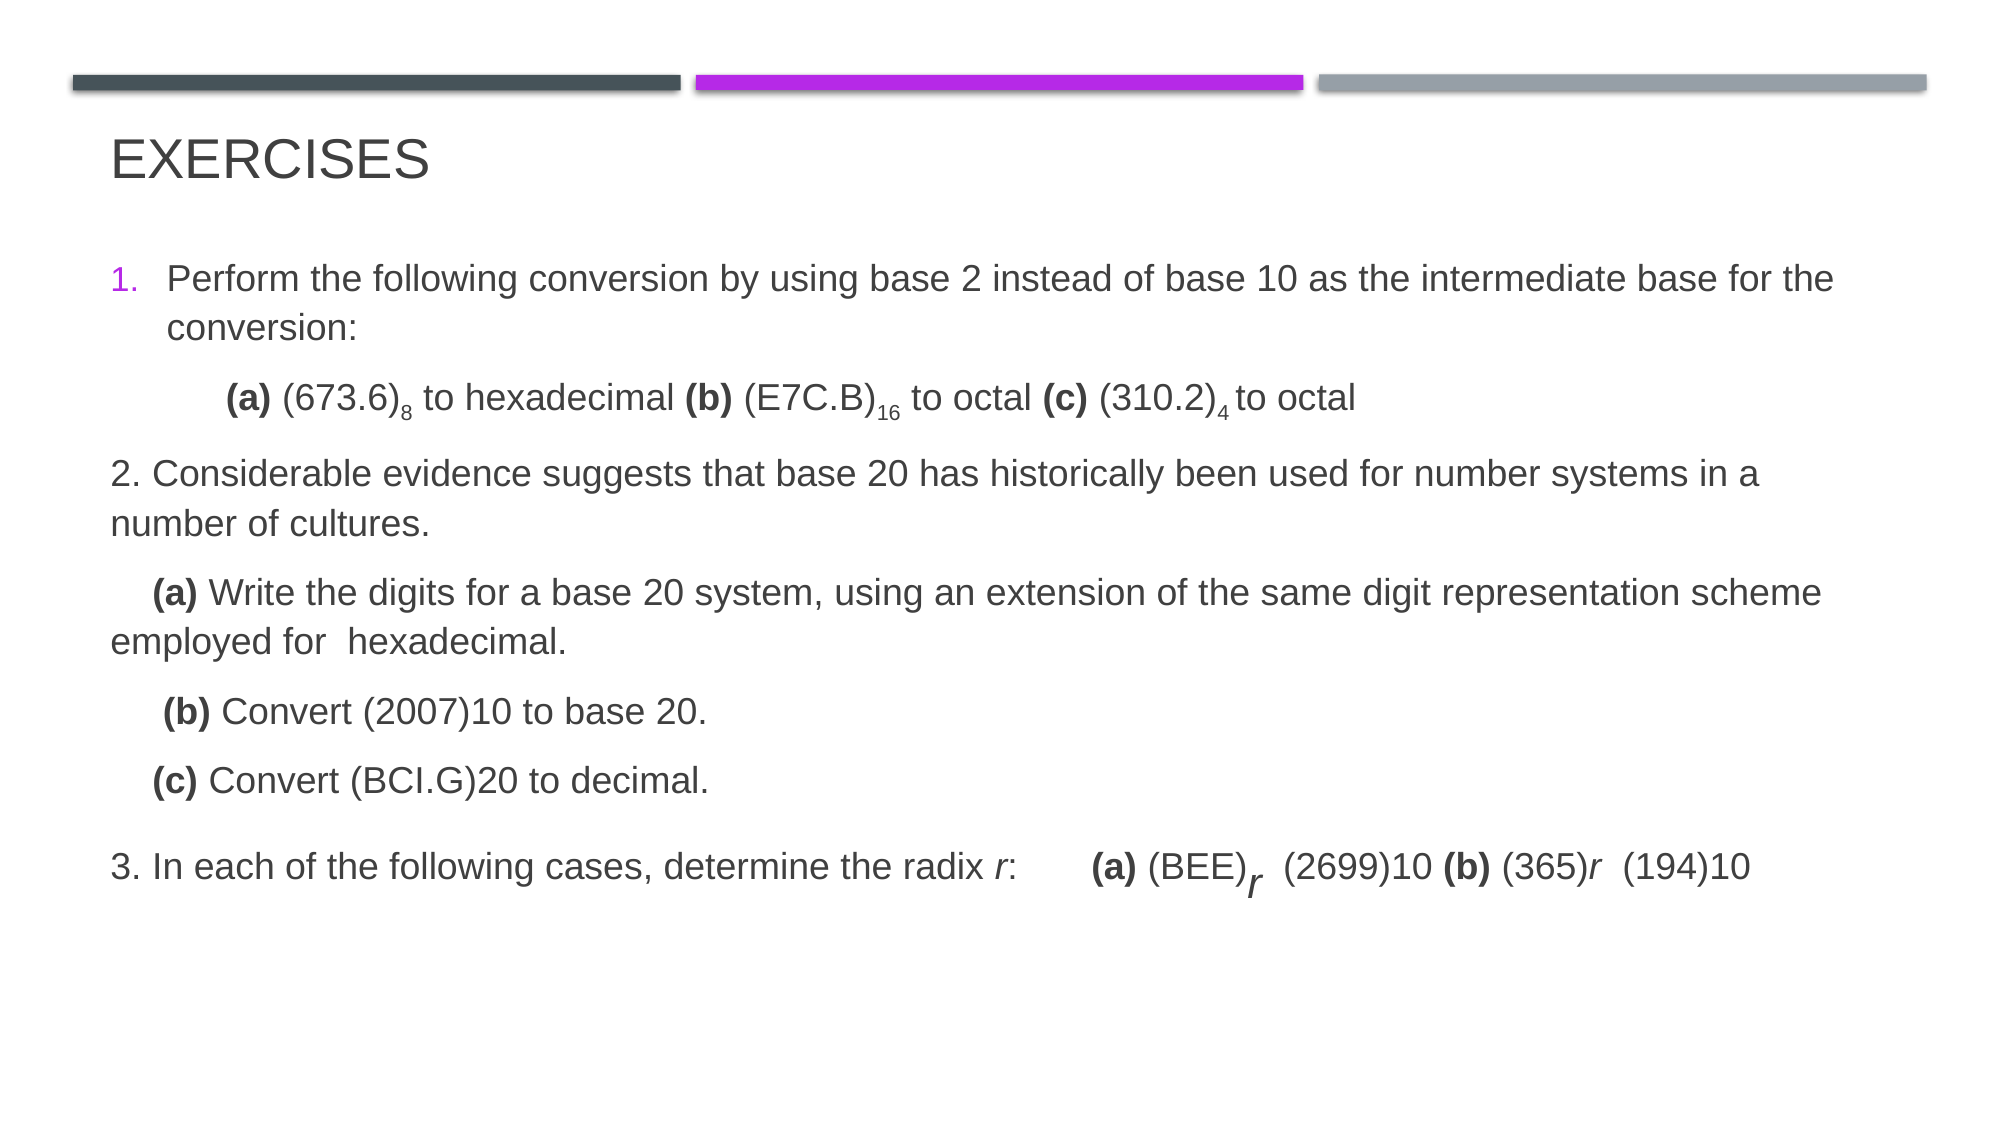

# EXERCISES
Perform the following conversion by using base 2 instead of base 10 as the intermediate base for the conversion:
           (a) (673.6)8 to hexadecimal (b) (E7C.B)16 to octal (c) (310.2)4 to octal
2. Considerable evidence suggests that base 20 has historically been used for number systems in a number of cultures.
    (a) Write the digits for a base 20 system, using an extension of the same digit representation scheme employed for  hexadecimal.
     (b) Convert (2007)10 to base 20.
    (c) Convert (BCI.G)20 to decimal.
3. In each of the following cases, determine the radix r:       (a) (BEE)r  (2699)10 (b) (365)r  (194)10